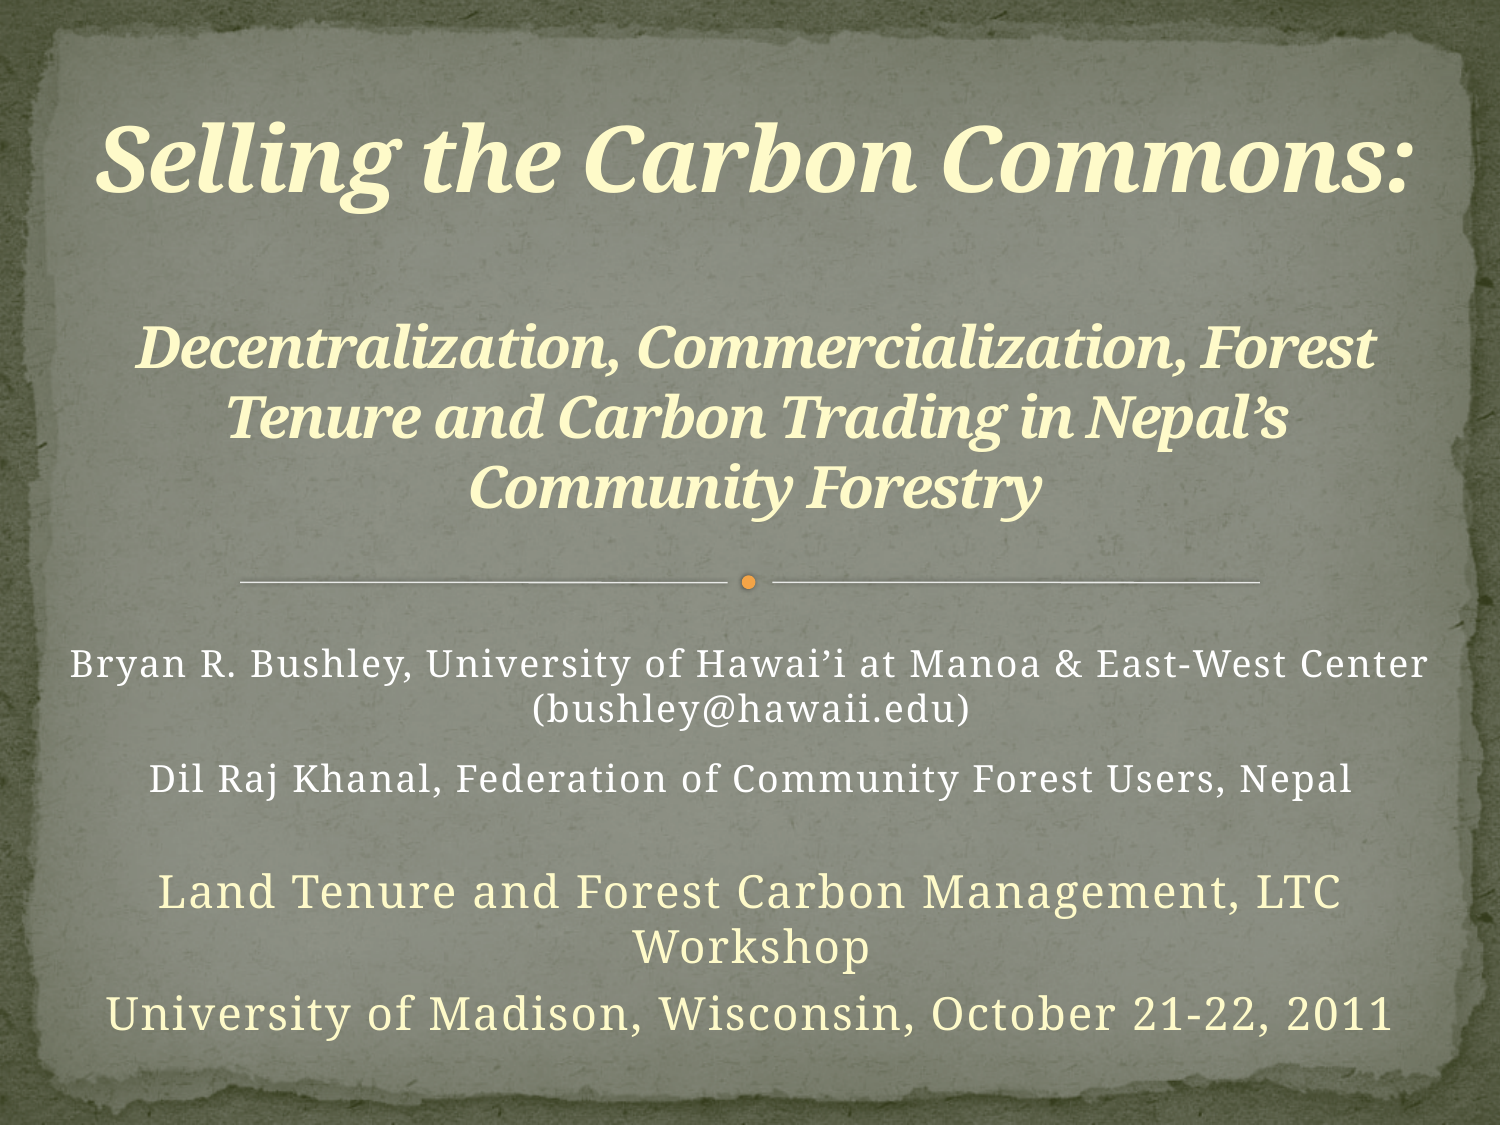

# Selling the Carbon Commons: Decentralization, Commercialization, Forest Tenure and Carbon Trading in Nepal’s Community Forestry
Bryan R. Bushley, University of Hawai’i at Manoa & East-West Center (bushley@hawaii.edu)
Dil Raj Khanal, Federation of Community Forest Users, Nepal
Land Tenure and Forest Carbon Management, LTC Workshop
University of Madison, Wisconsin, October 21-22, 2011